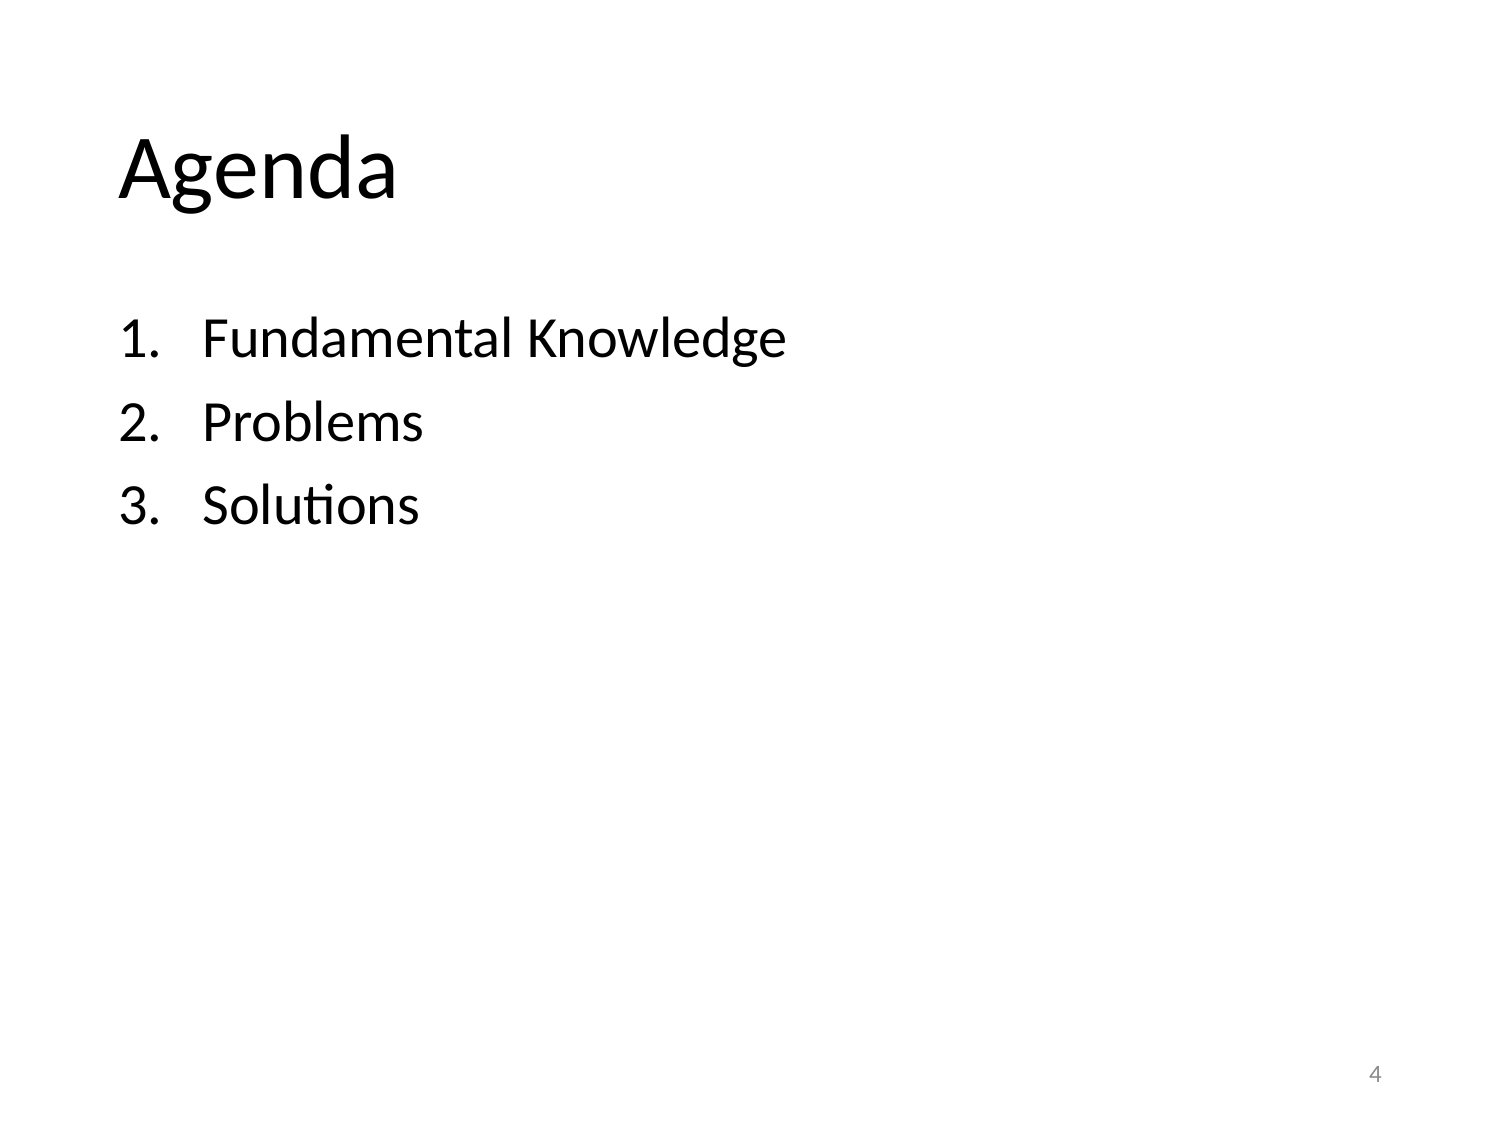

# Agenda
Fundamental Knowledge
Problems
Solutions
4